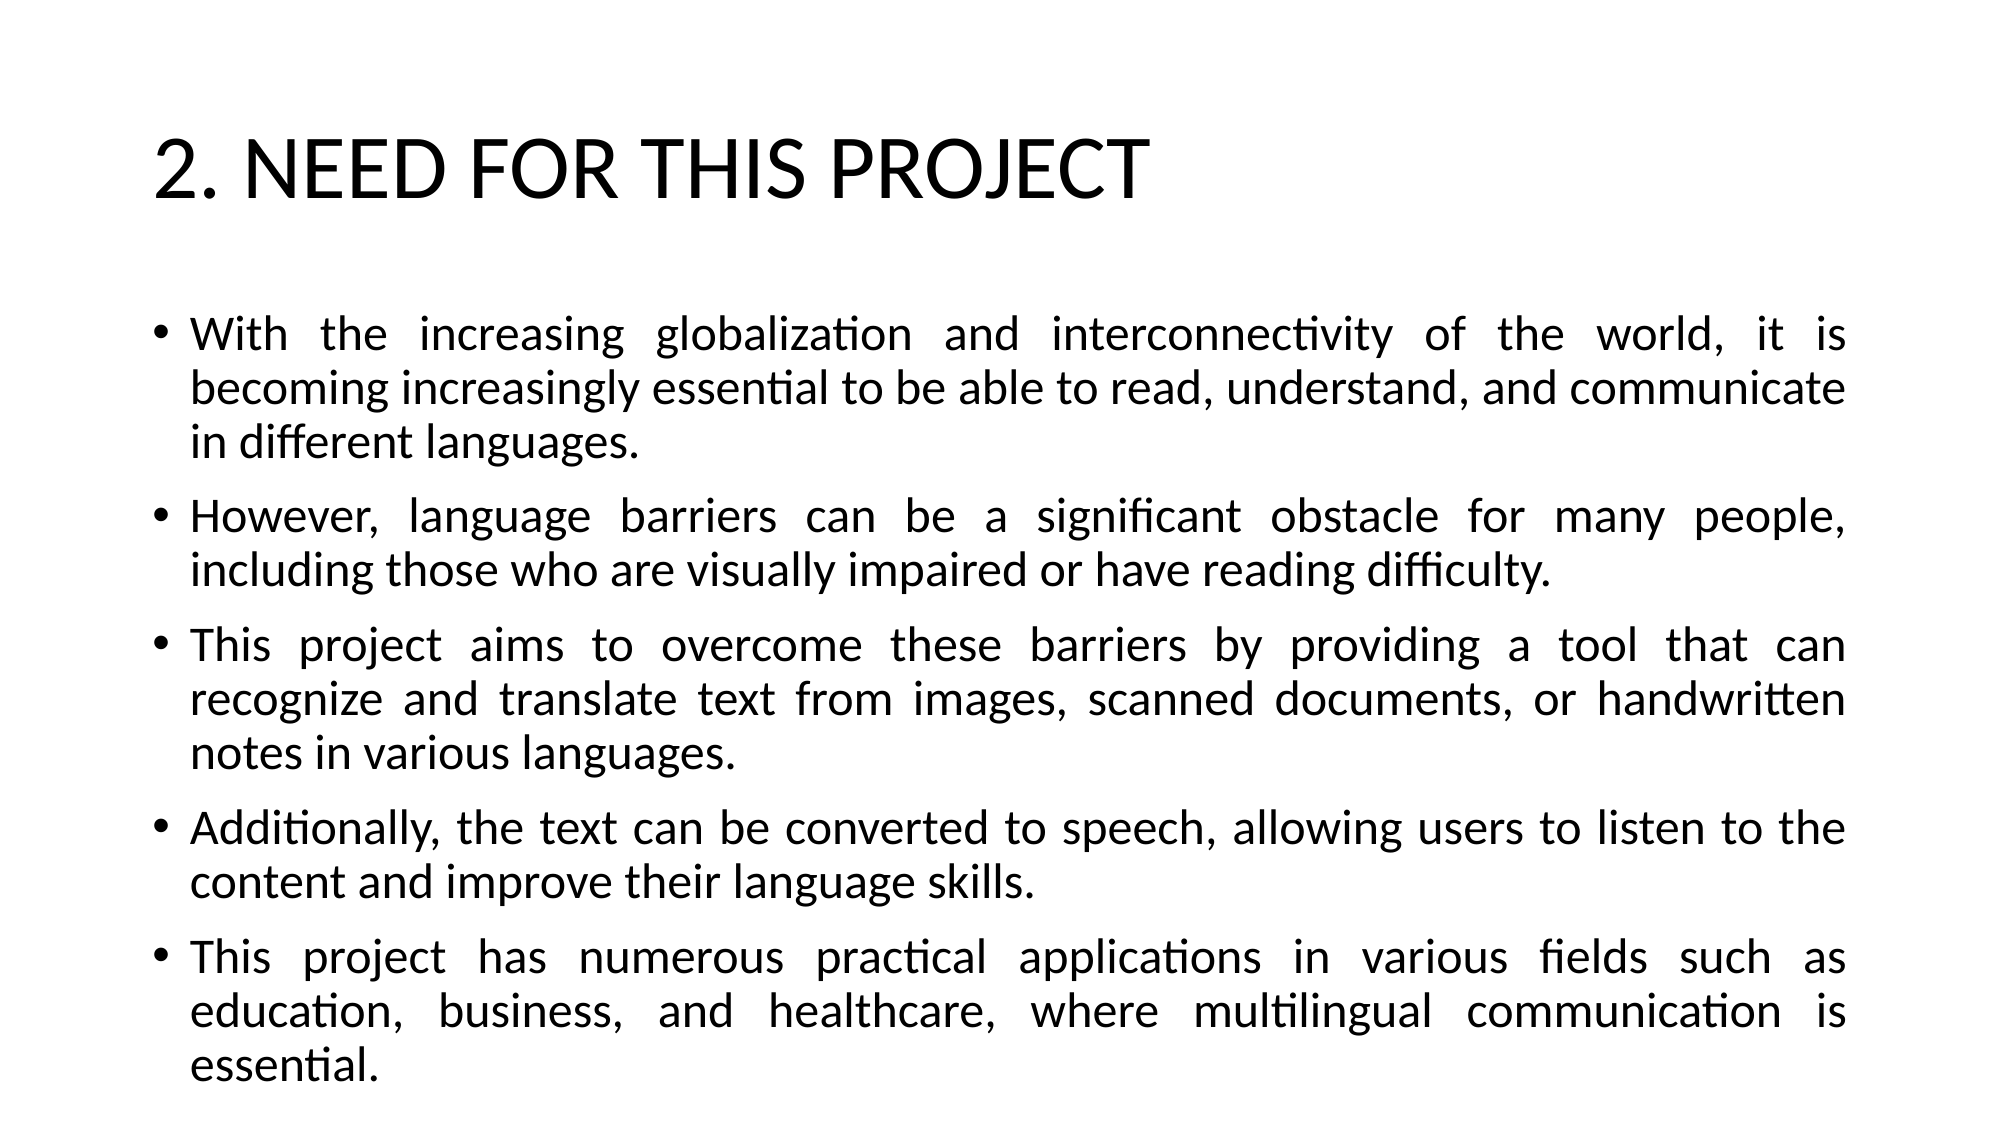

# 2. NEED FOR THIS PROJECT
With the increasing globalization and interconnectivity of the world, it is becoming increasingly essential to be able to read, understand, and communicate in different languages.
However, language barriers can be a significant obstacle for many people, including those who are visually impaired or have reading difficulty.
This project aims to overcome these barriers by providing a tool that can recognize and translate text from images, scanned documents, or handwritten notes in various languages.
Additionally, the text can be converted to speech, allowing users to listen to the content and improve their language skills.
This project has numerous practical applications in various fields such as education, business, and healthcare, where multilingual communication is essential.